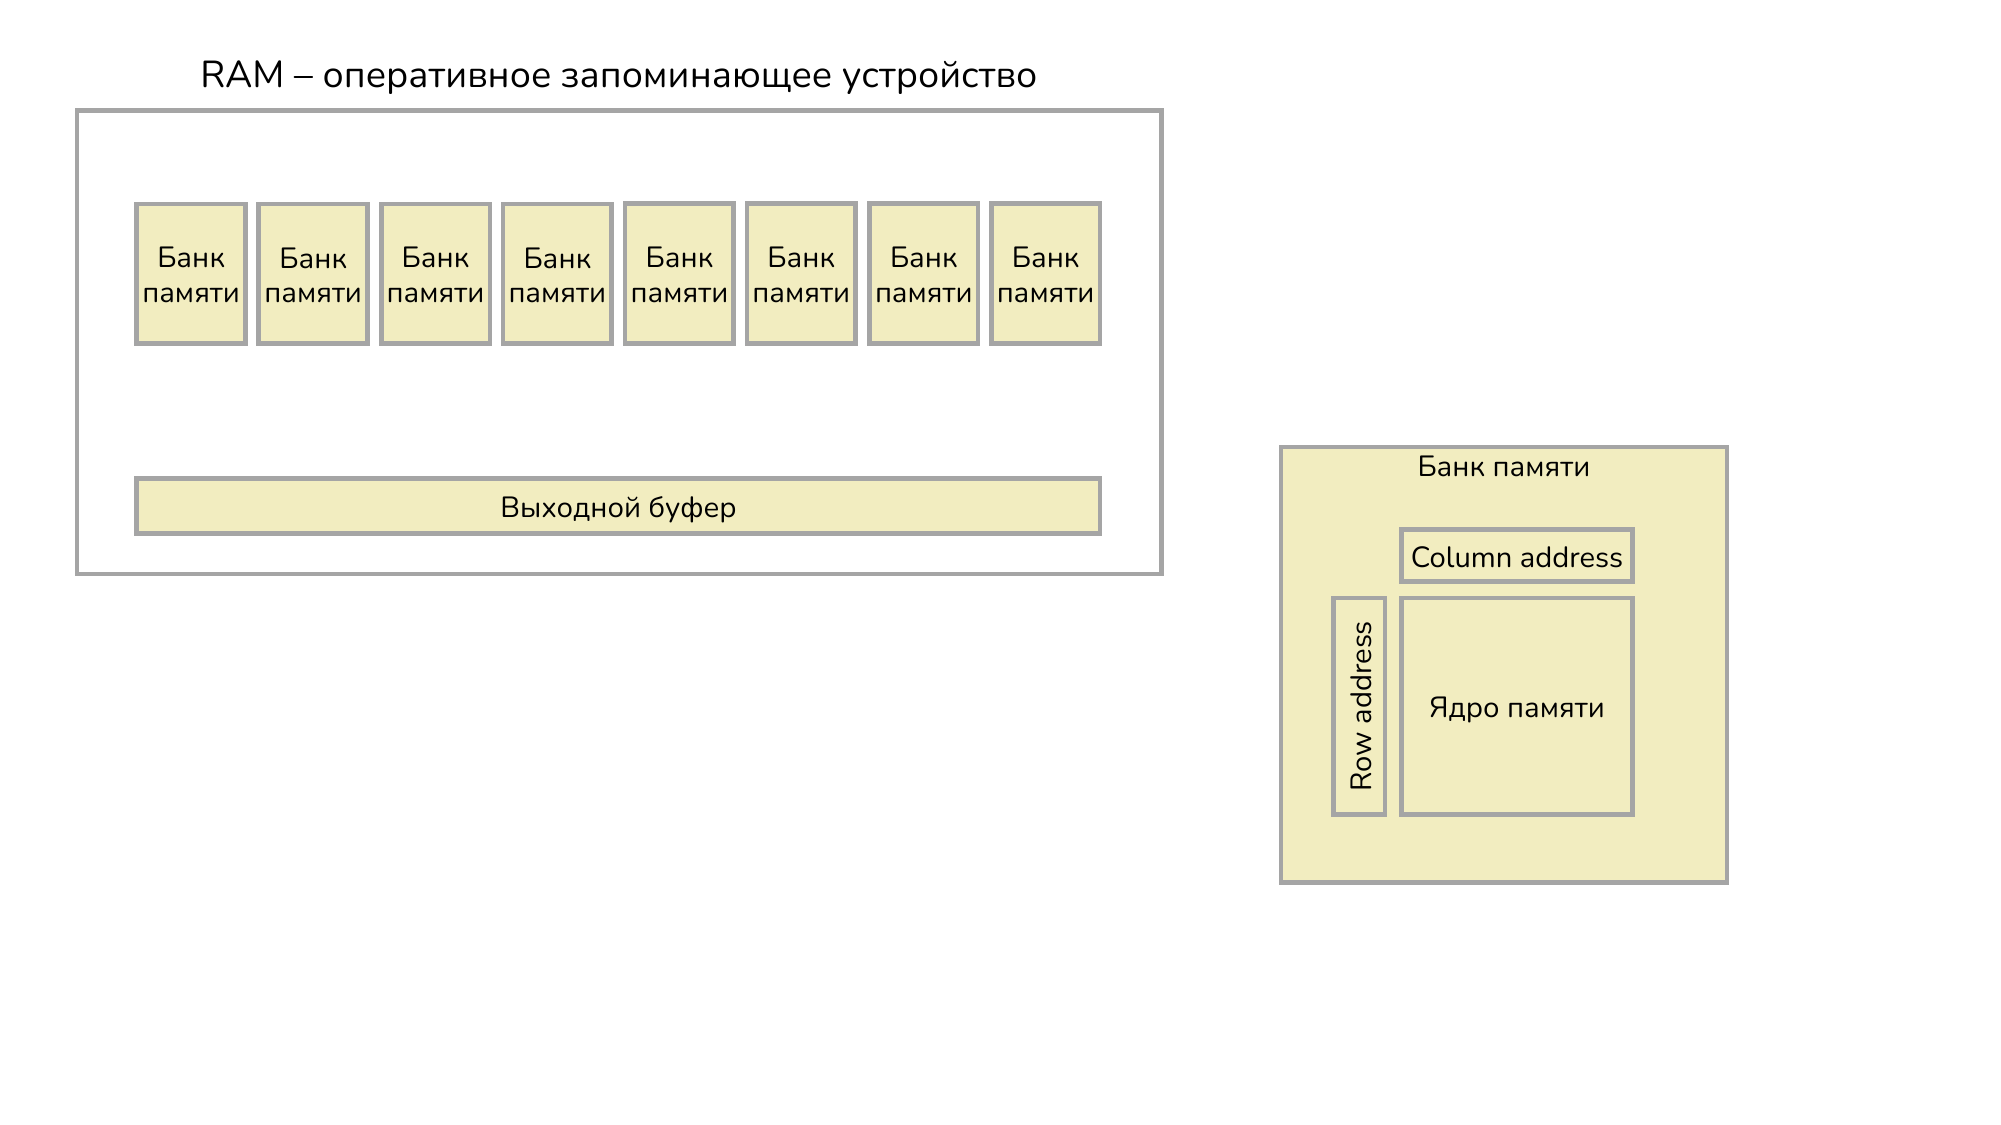

RAM – оперативное запоминающее устройство

Банк памяти
Банк памяти
Банк памяти
Банк памяти
Банк памяти
Банк памяти
Банк памяти
Банк памяти
Банк памяти
Выходной буфер
Column address
Ядро памяти
Row address